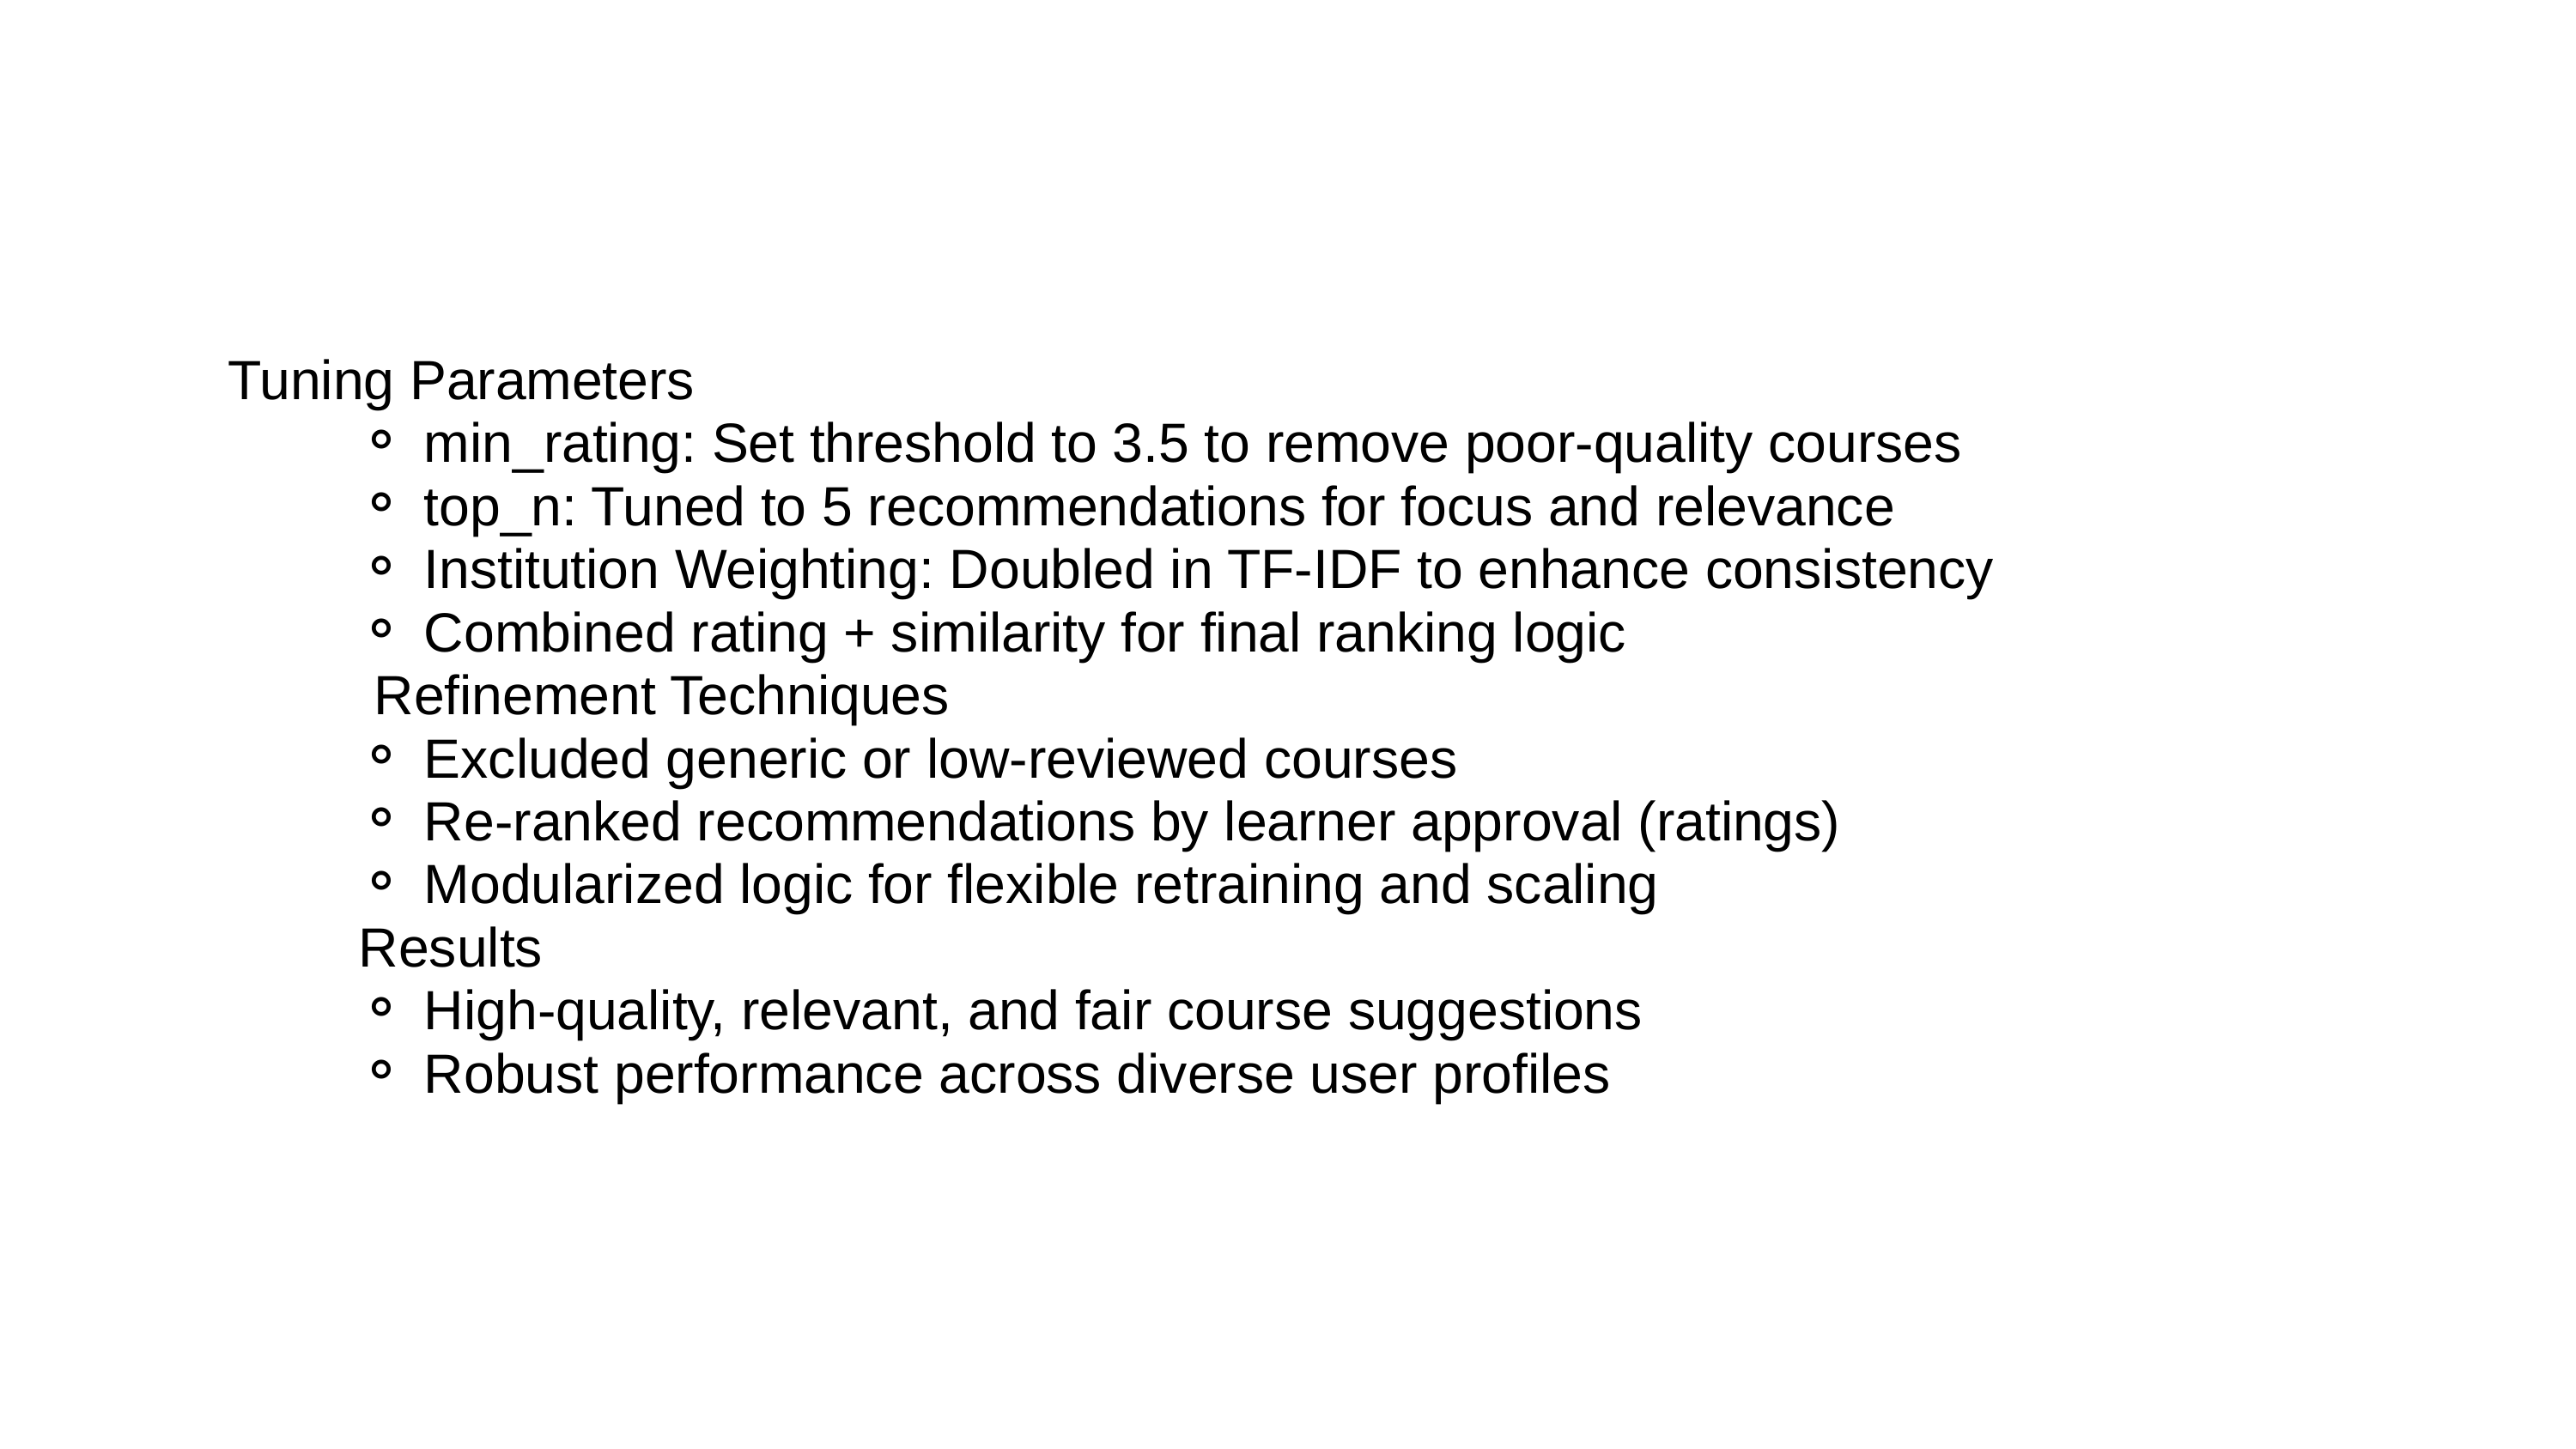

Tuning Parameters
min_rating: Set threshold to 3.5 to remove poor-quality courses
top_n: Tuned to 5 recommendations for focus and relevance
Institution Weighting: Doubled in TF-IDF to enhance consistency
Combined rating + similarity for final ranking logic
 Refinement Techniques
Excluded generic or low-reviewed courses
Re-ranked recommendations by learner approval (ratings)
Modularized logic for flexible retraining and scaling
Results
High-quality, relevant, and fair course suggestions
Robust performance across diverse user profiles